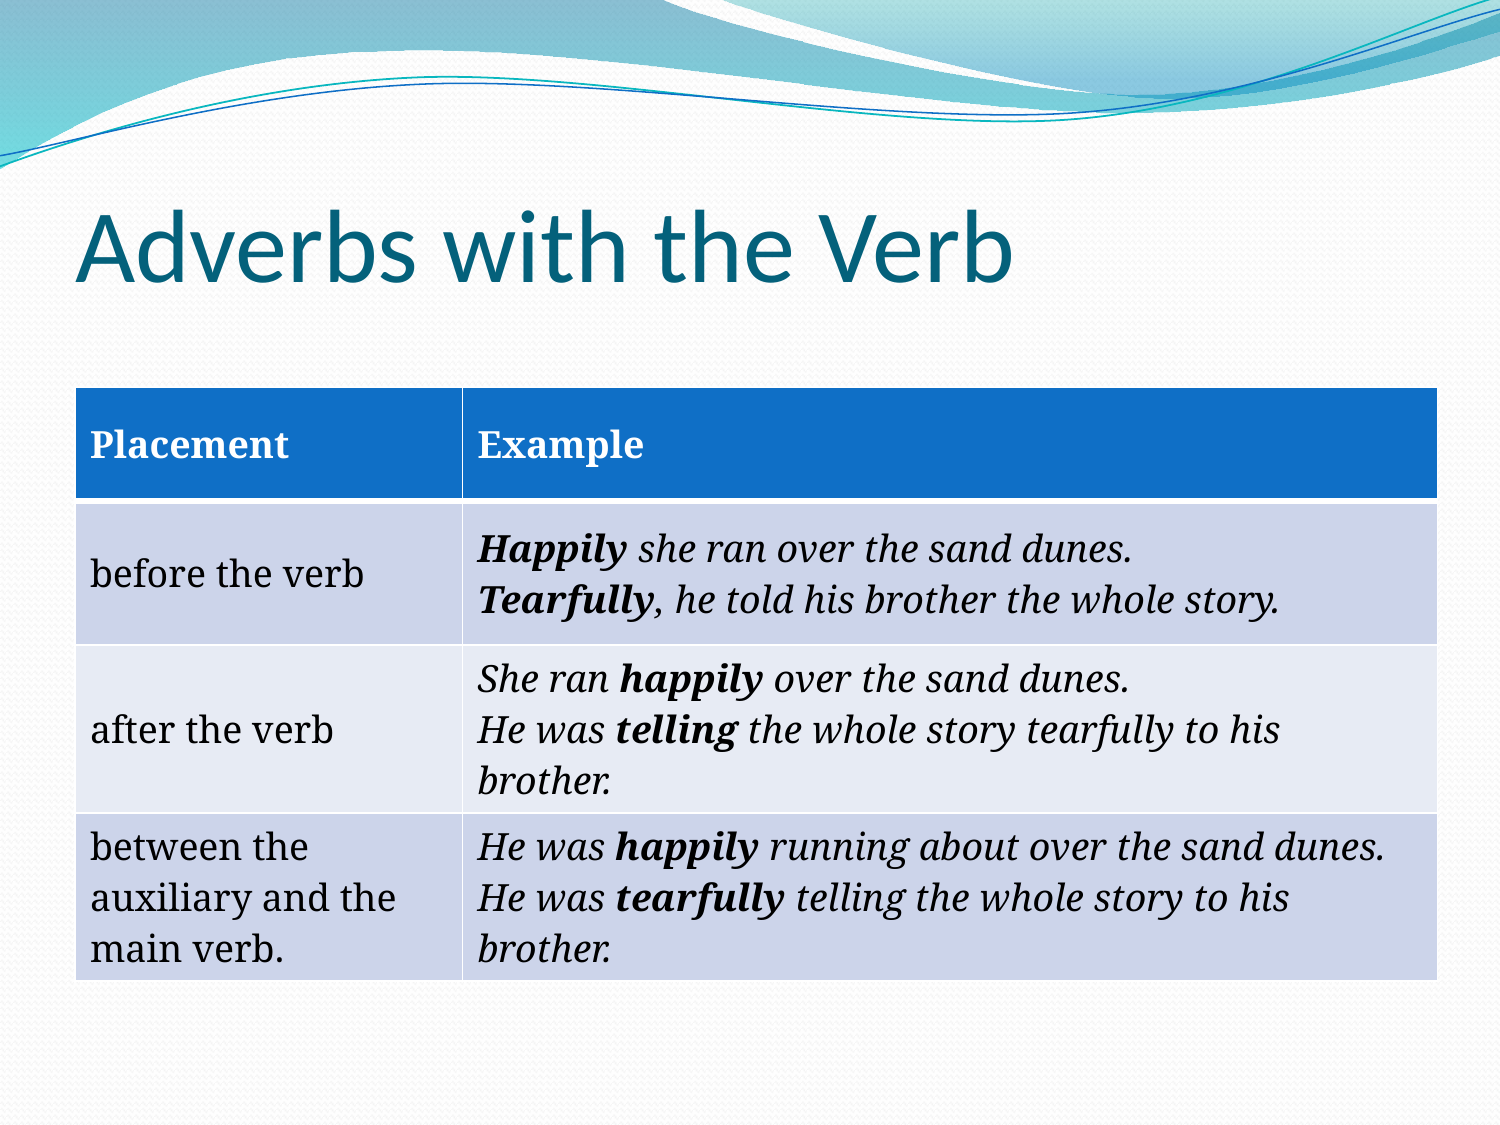

# Adverbs with the Verb
| Placement | Example |
| --- | --- |
| before the verb | Happily she ran over the sand dunes. Tearfully, he told his brother the whole story. |
| after the verb | She ran happily over the sand dunes. He was telling the whole story tearfully to his brother. |
| between the auxiliary and the main verb. | He was happily running about over the sand dunes. He was tearfully telling the whole story to his brother. |